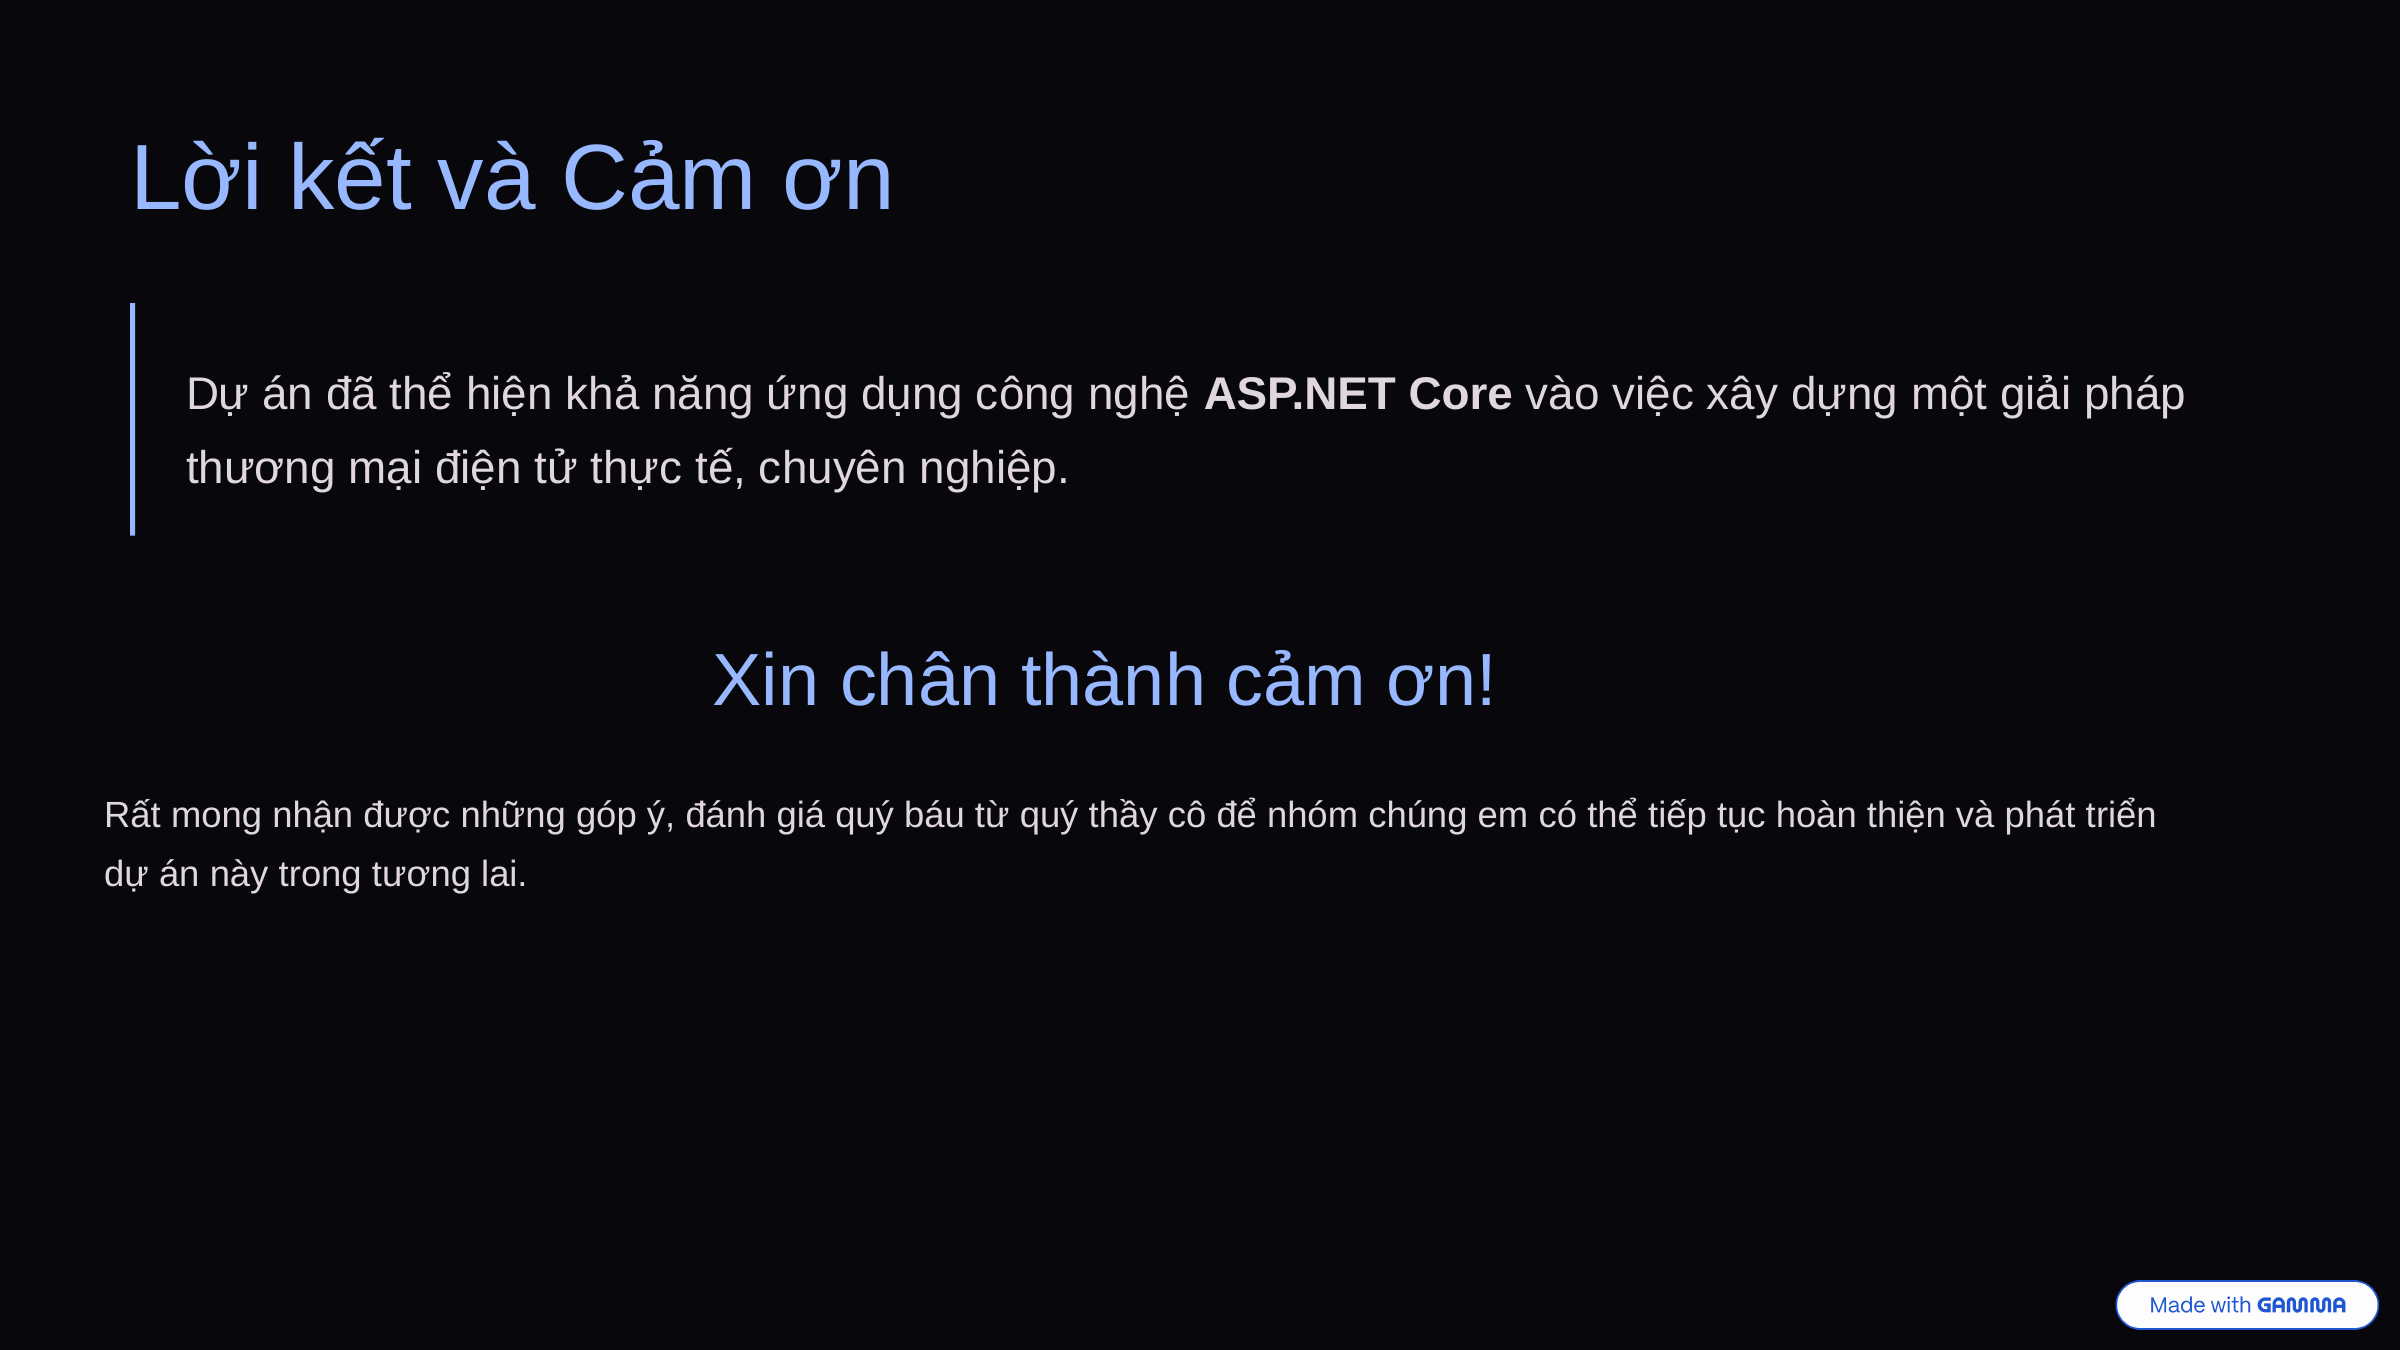

Lời kết và Cảm ơn

Dự án đã thể hiện khả năng ứng dụng công nghệ ASP.NET Core vào việc xây dựng một giải pháp thương mại điện tử thực tế, chuyên nghiệp.
Xin chân thành cảm ơn!
Rất mong nhận được những góp ý, đánh giá quý báu từ quý thầy cô để nhóm chúng em có thể tiếp tục hoàn thiện và phát triển dự án này trong tương lai.